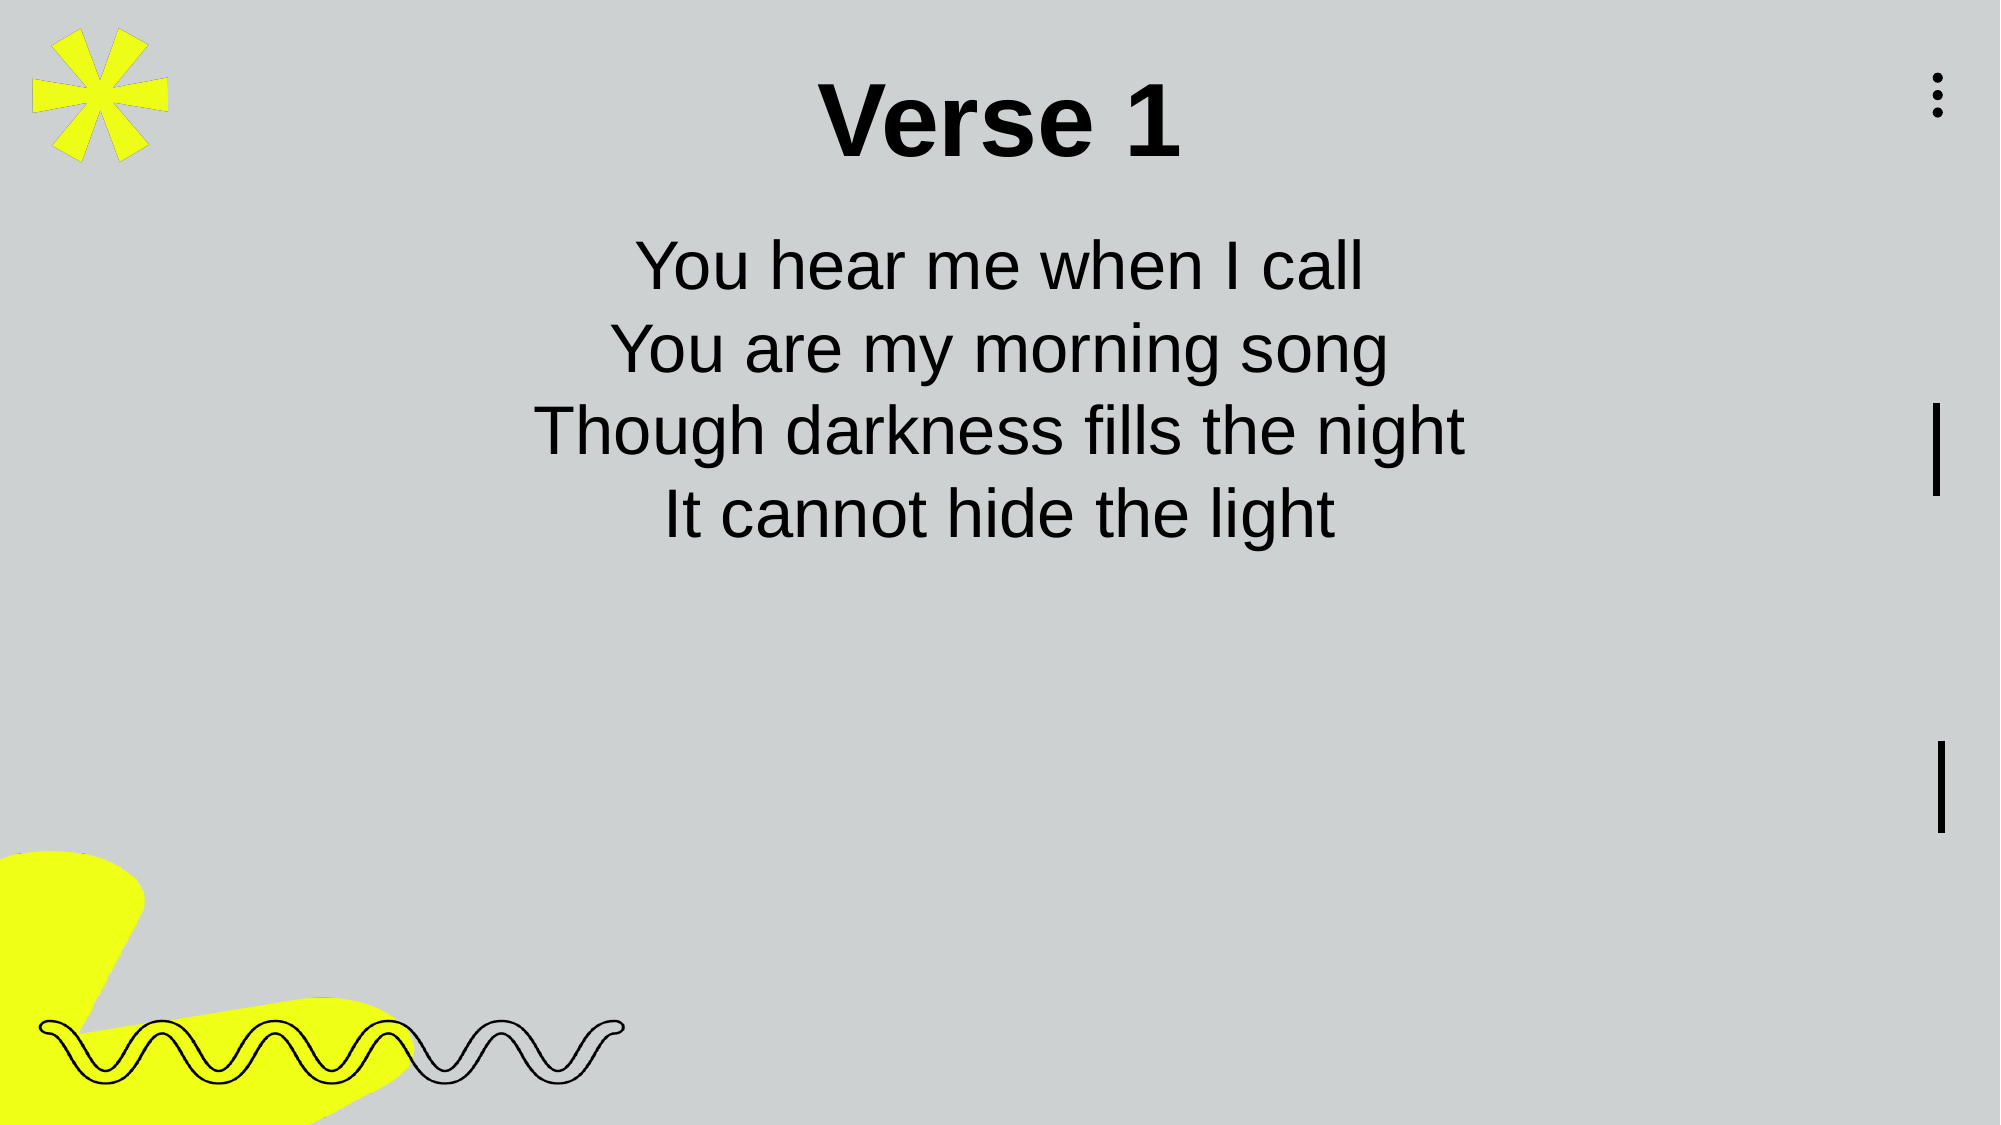

Verse 1
You hear me when I call
You are my morning song
Though darkness fills the night
It cannot hide the light